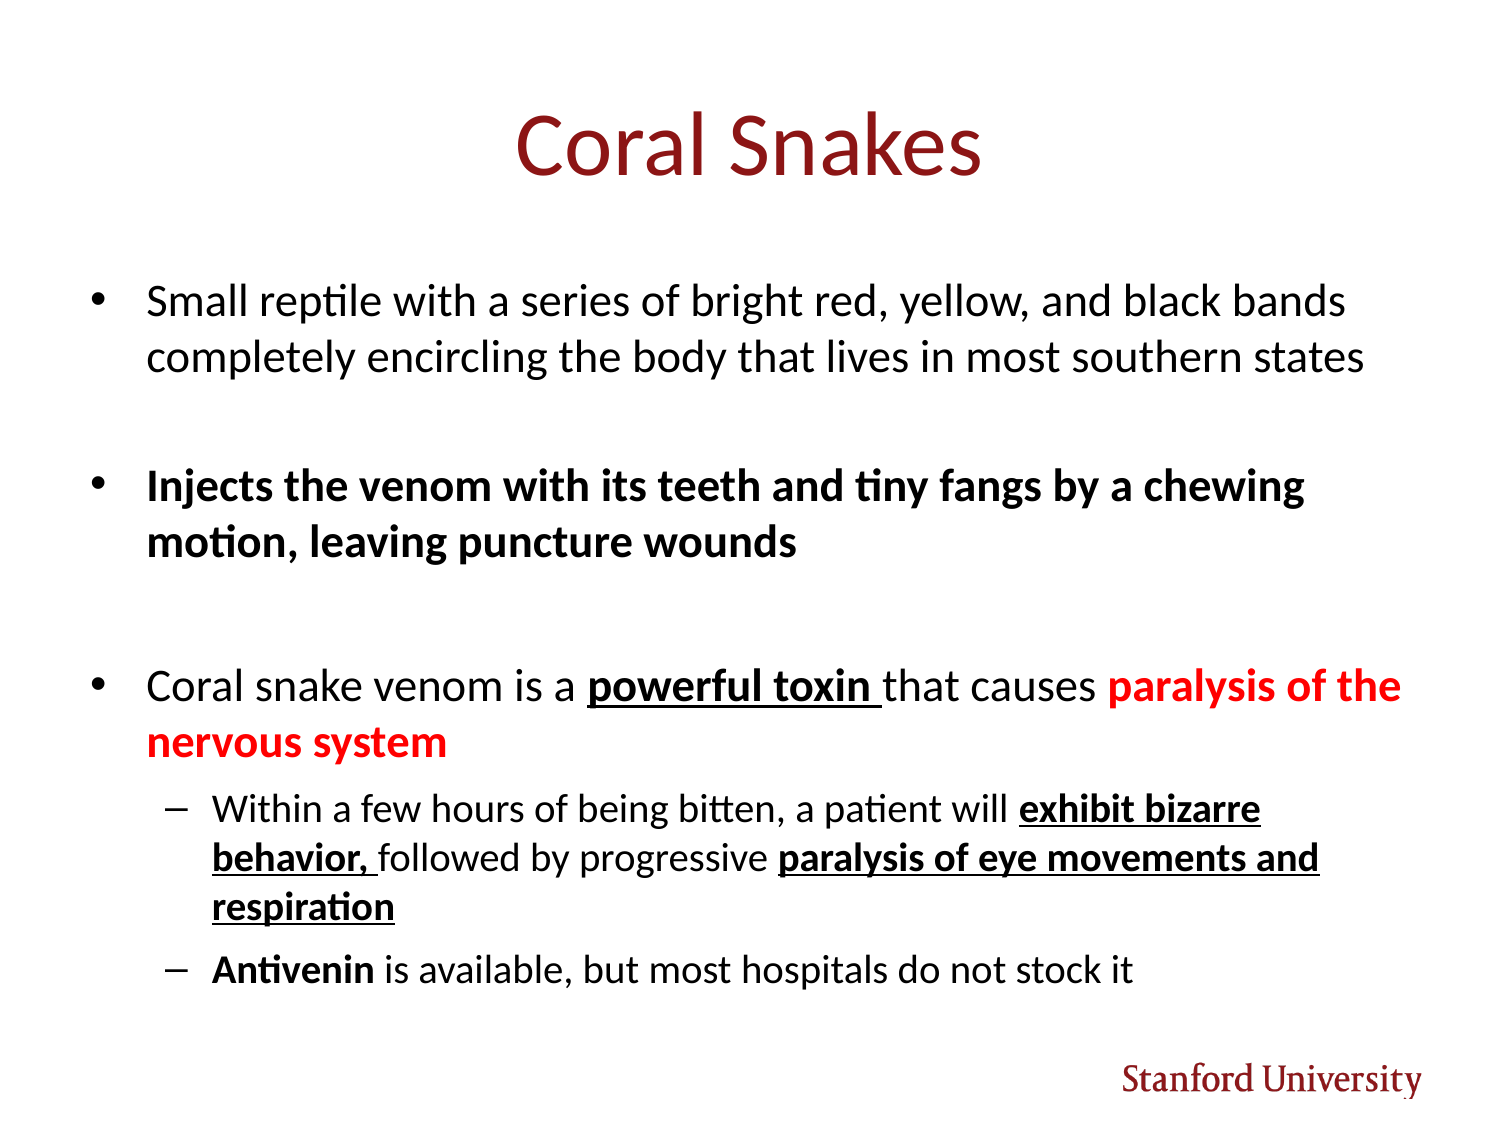

# Coral Snakes
Small reptile with a series of bright red, yellow, and black bands completely encircling the body that lives in most southern states
Injects the venom with its teeth and tiny fangs by a chewing motion, leaving puncture wounds

Coral snake venom is a powerful toxin that causes paralysis of the nervous system
Within a few hours of being bitten, a patient will exhibit bizarre behavior, followed by progressive paralysis of eye movements and respiration
Antivenin is available, but most hospitals do not stock it